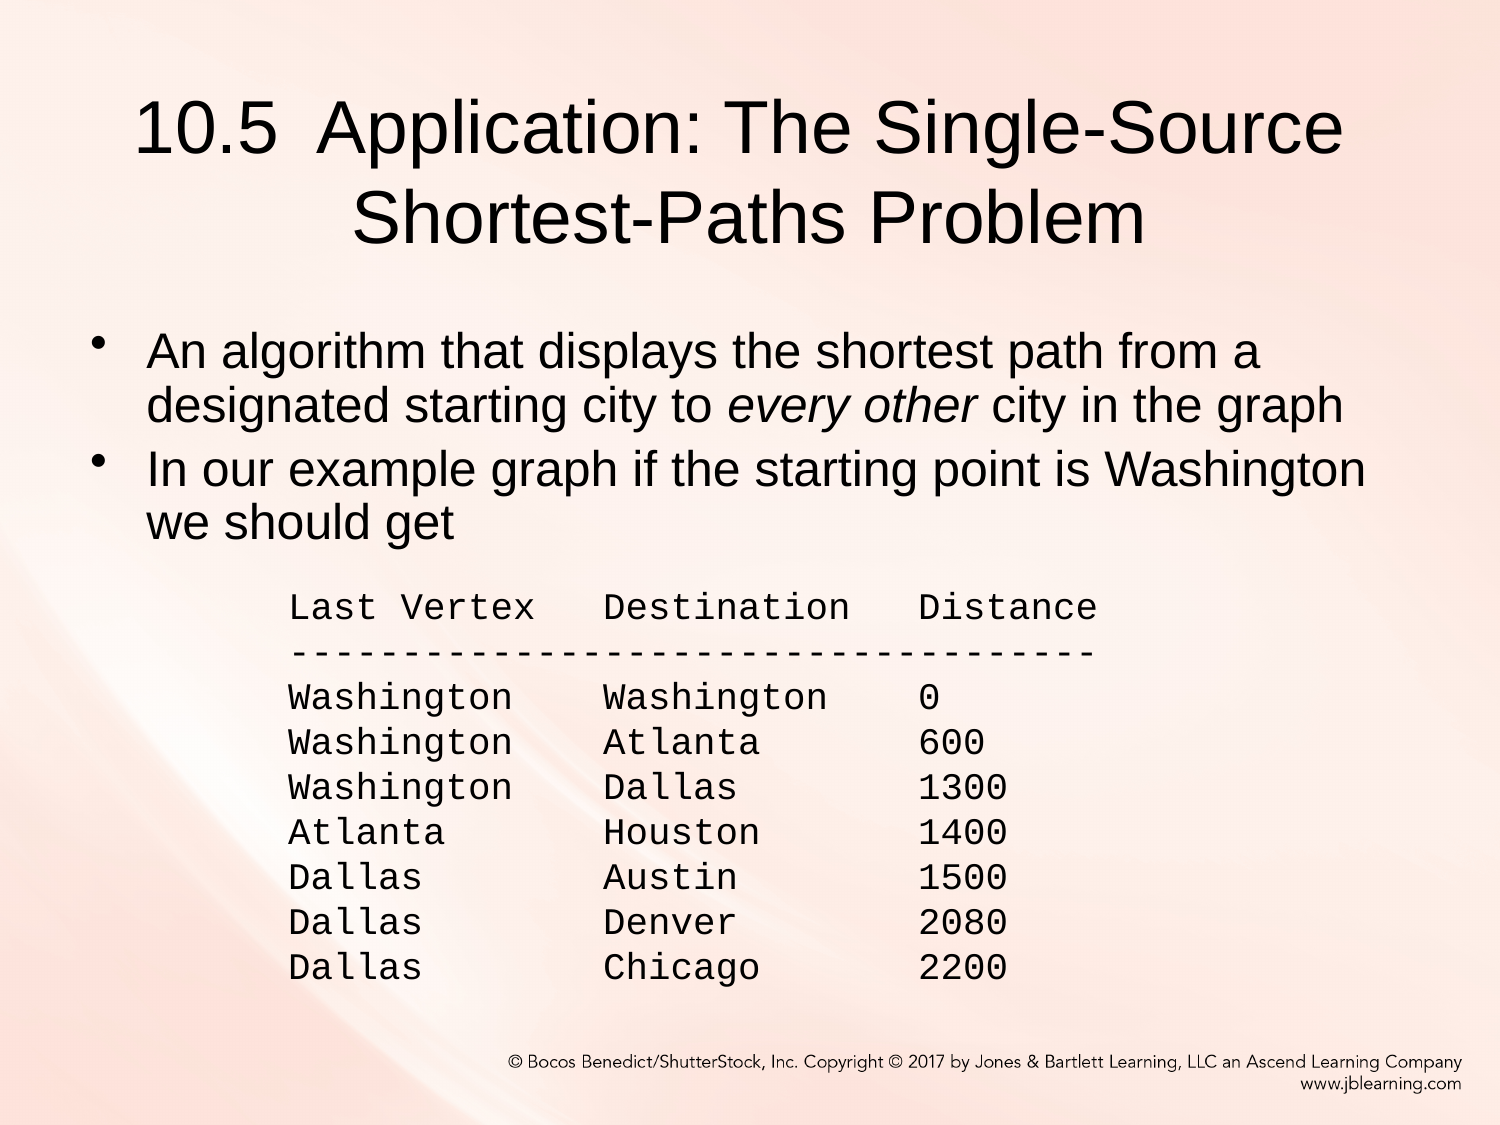

# 10.5  Application: The Single-Source  Shortest-Paths Problem
An algorithm that displays the shortest path from a designated starting city to every other city in the graph
In our example graph if the starting point is Washington we should get
Last Vertex   Destination   Distance
------------------------------------
Washington    Washington    0
Washington    Atlanta       600
Washington    Dallas        1300
Atlanta       Houston       1400
Dallas        Austin        1500
Dallas        Denver        2080
Dallas        Chicago       2200